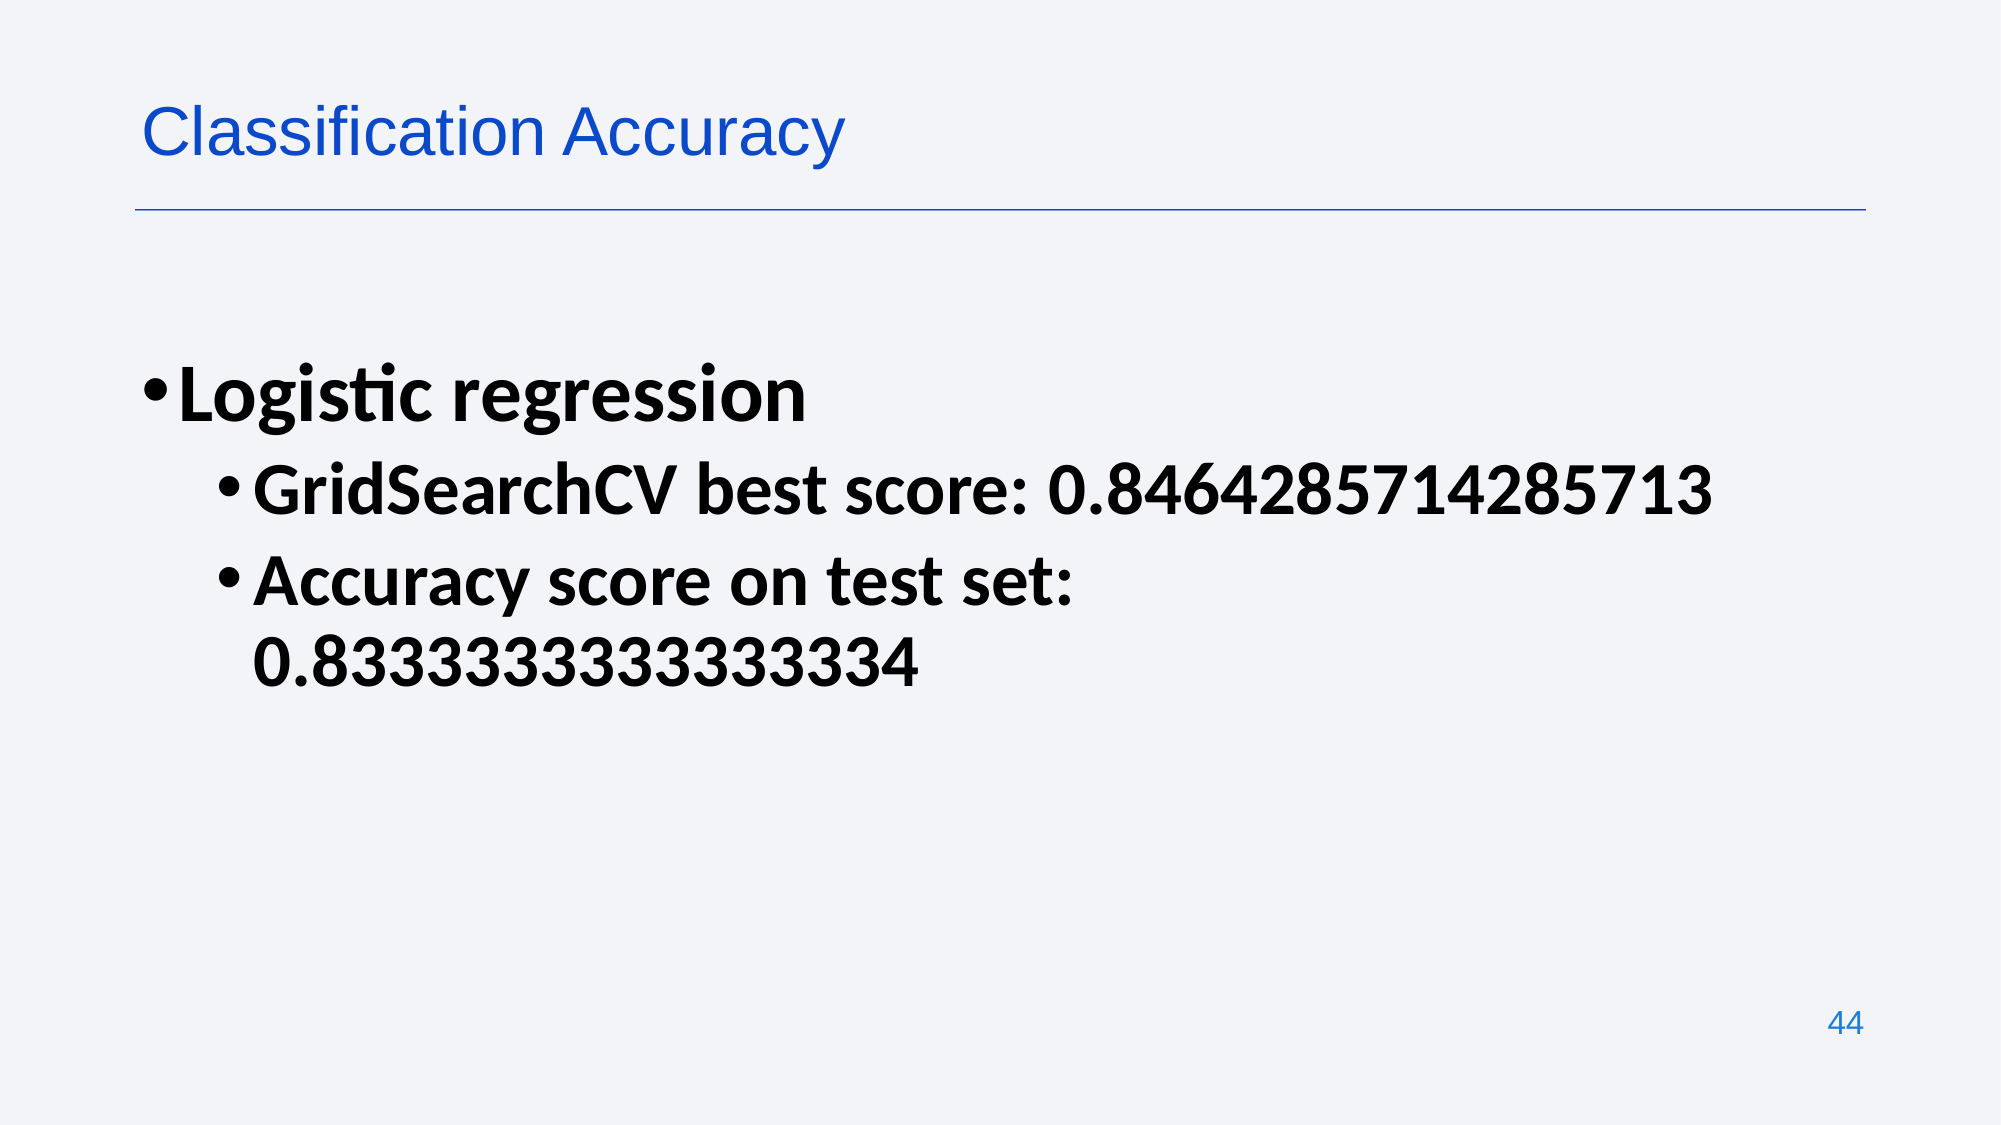

Classification Accuracy
Logistic regression
GridSearchCV best score: 0.8464285714285713
Accuracy score on test set: 0.8333333333333334
44